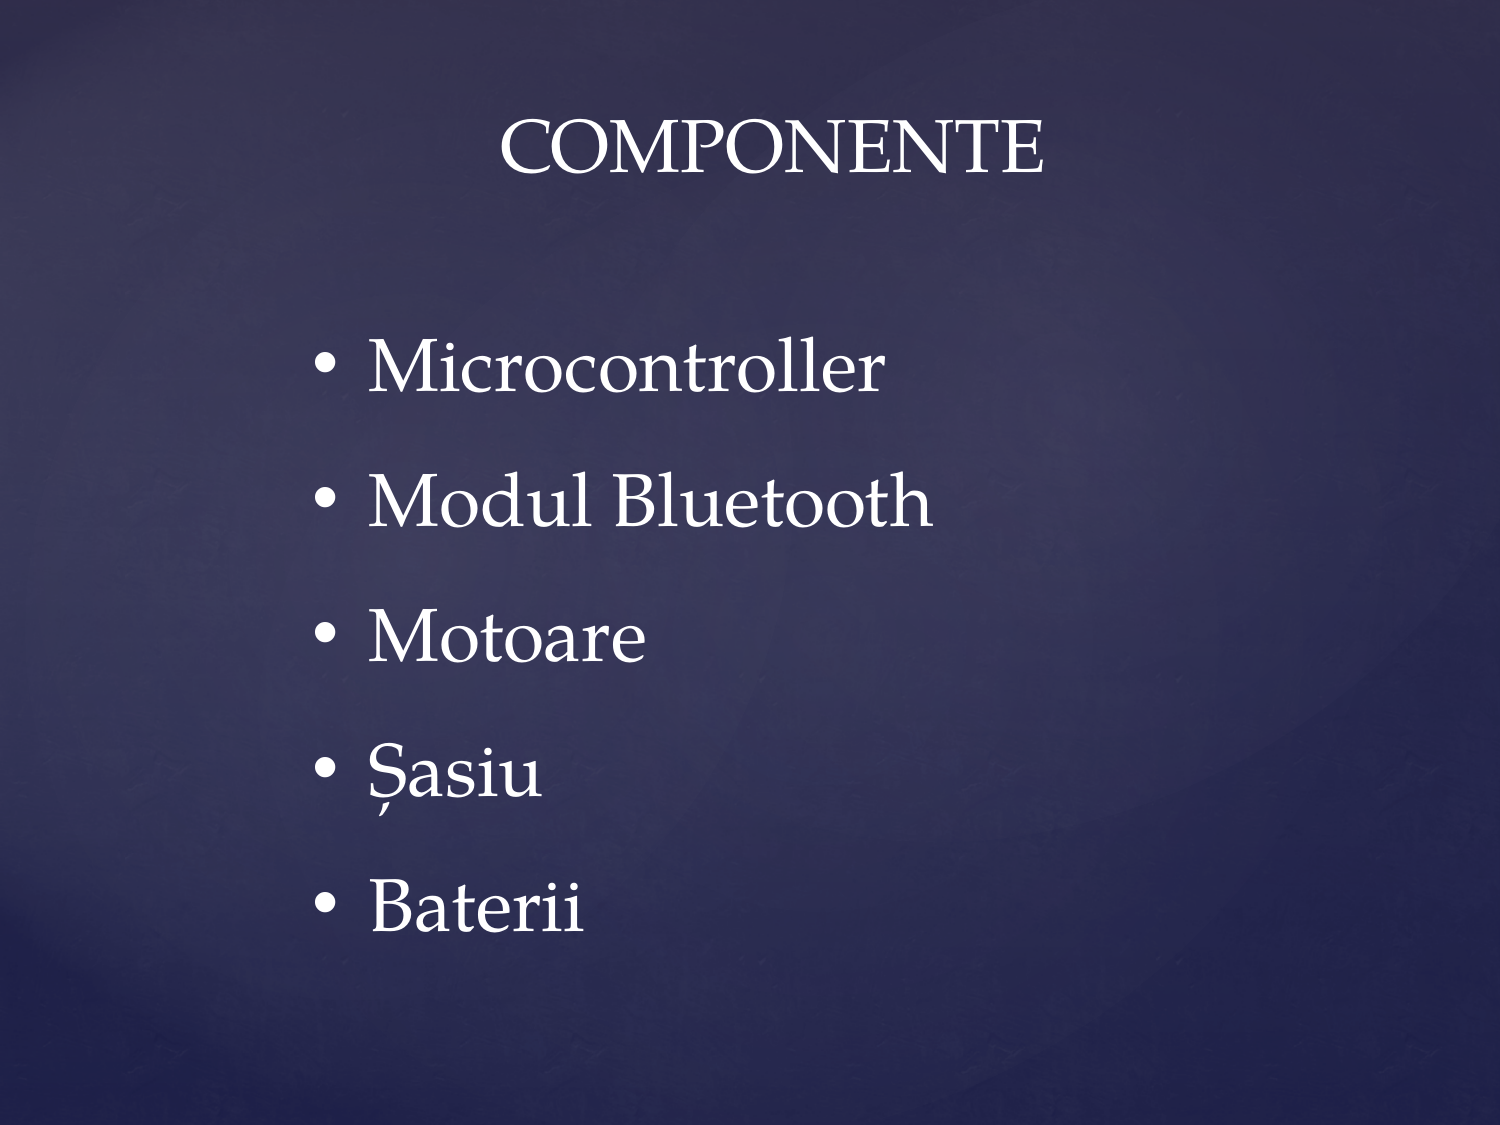

COMPONENTE
Microcontroller
Modul Bluetooth
Motoare
Șasiu
Baterii